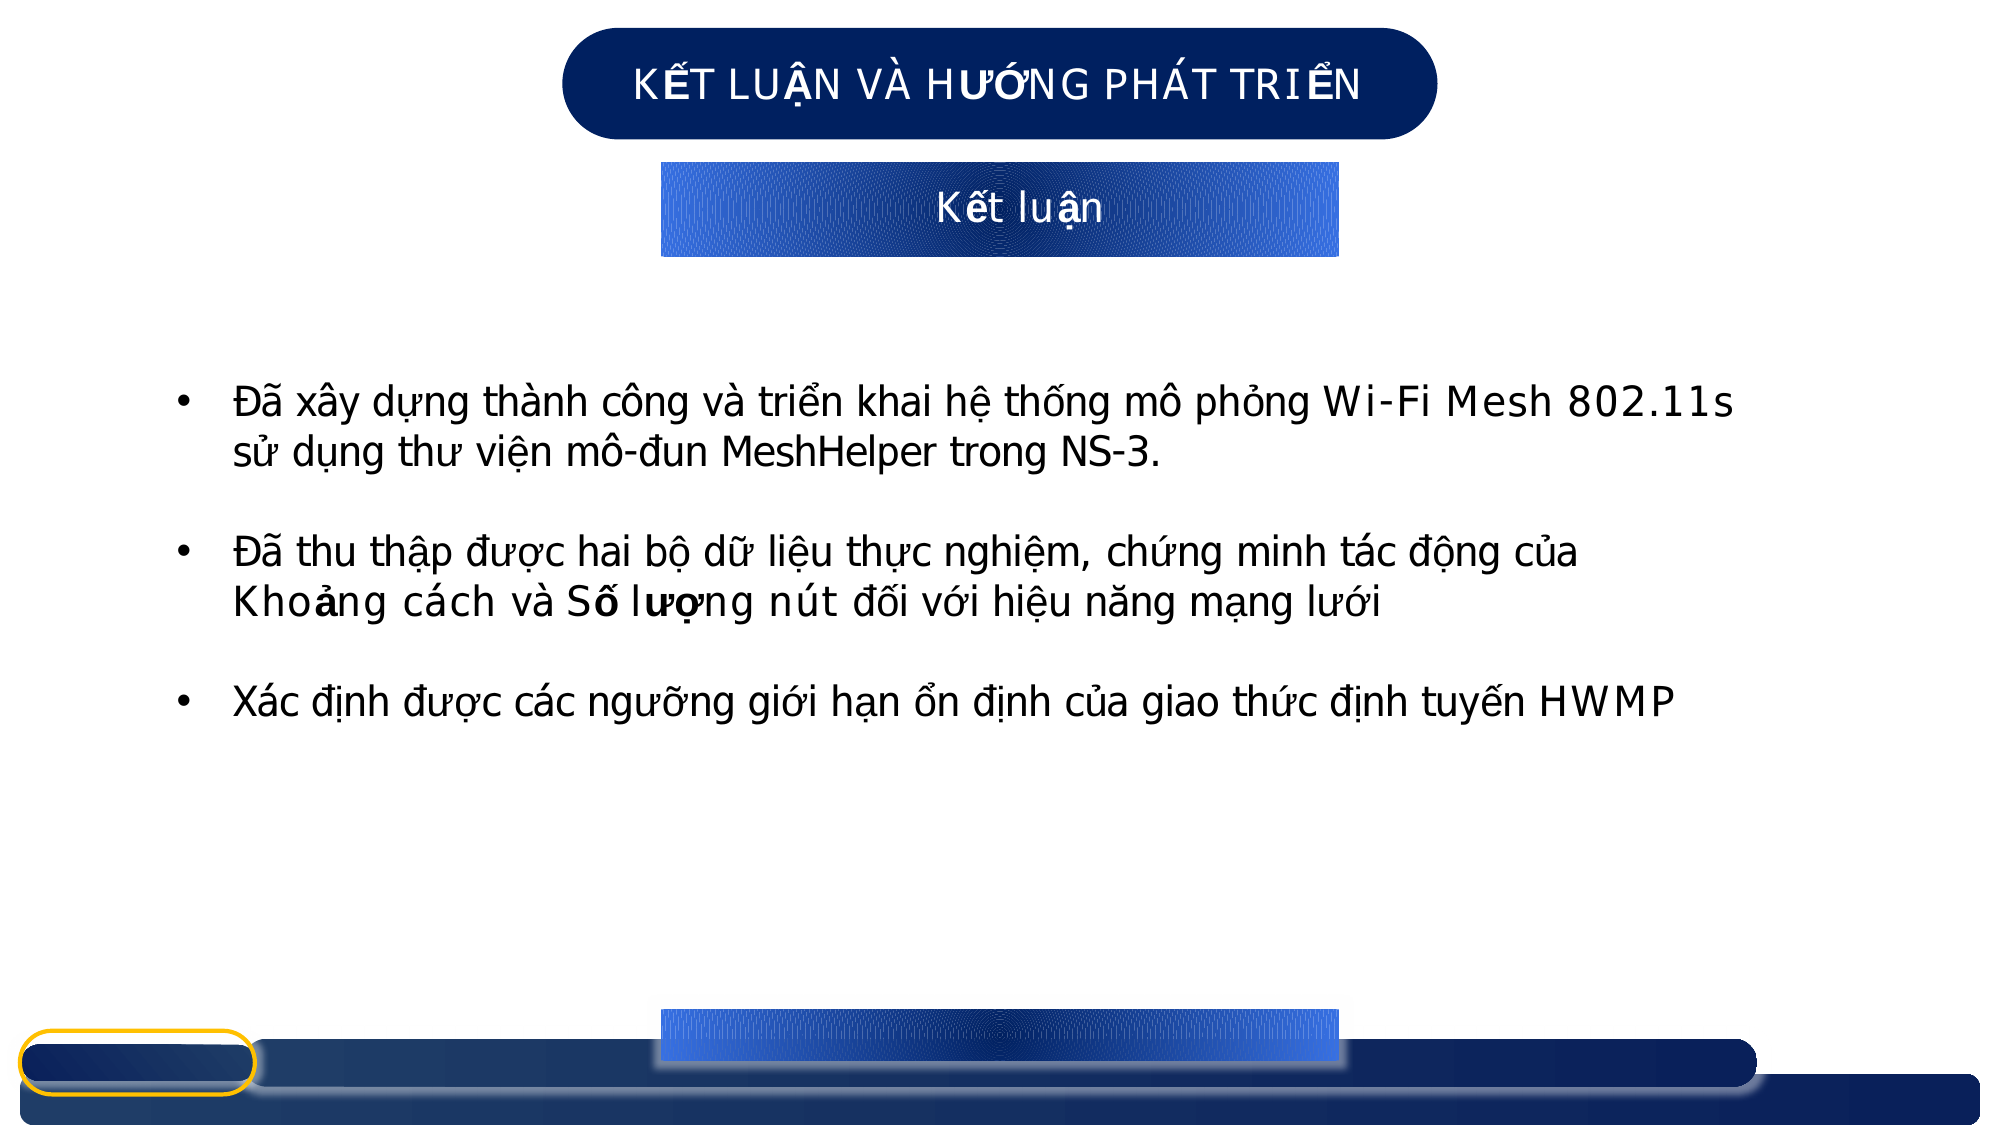

KẾT LUẬN VÀ HƯỚNG PHÁT TRIỂN

Kết luận
IV. PHÂN TÍCH & ĐÁNH GIÁ
Đã xây dựng thành công và triển khai hệ thống mô phỏng Wi-Fi Mesh 802.11s sử dụng thư viện mô-đun MeshHelper trong NS-3.

Đã thu thập được hai bộ dữ liệu thực nghiệm, chứng minh tác động của Khoảng cách và Số lượng nút đối với hiệu năng mạng lưới

Xác định được các ngưỡng giới hạn ổn định của giao thức định tuyến HWMP